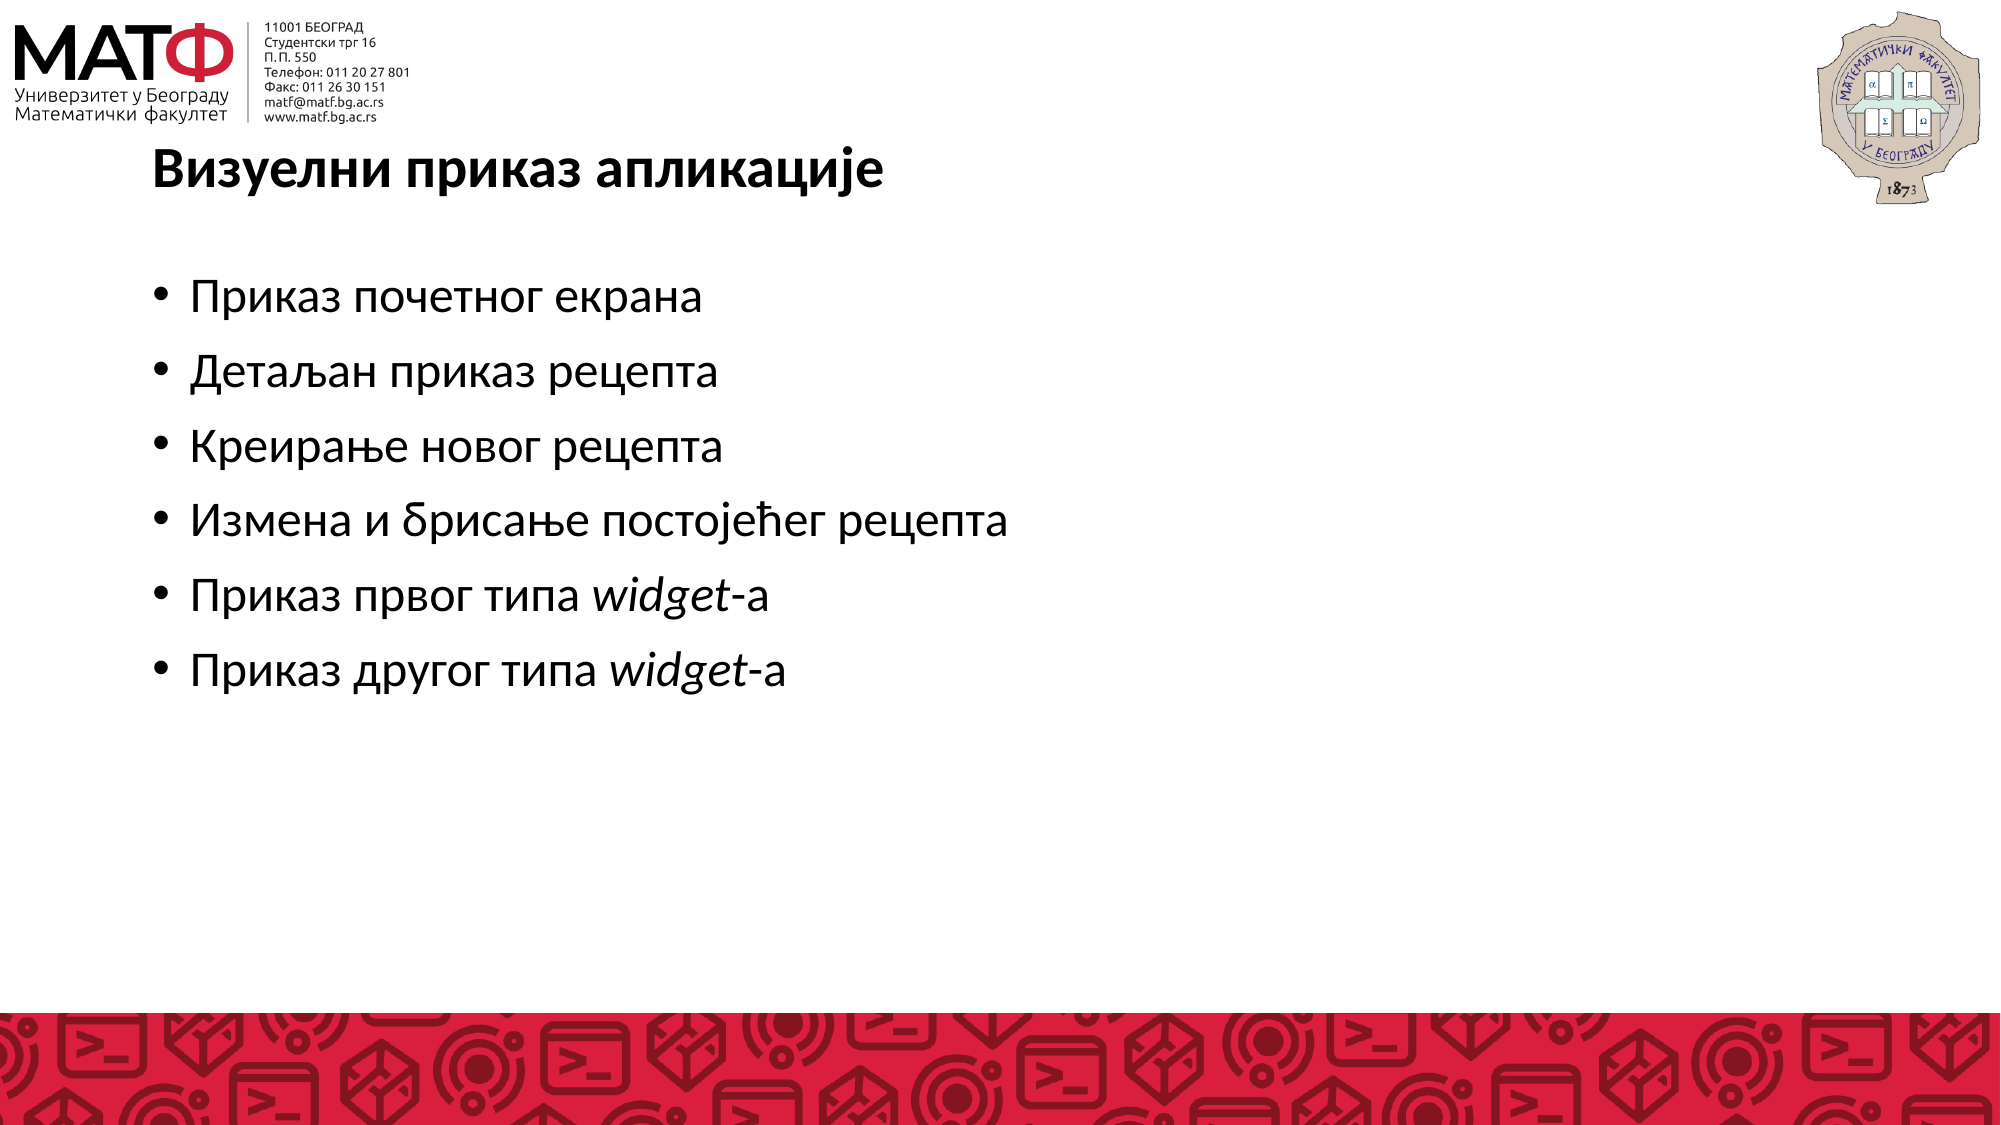

# Визуелни приказ апликације
Приказ почетног екрана
Детаљан приказ рецепта
Креирање новог рецепта
Измена и брисање постојећег рецепта
Приказ првог типа widget-а
Приказ другог типа widget-а